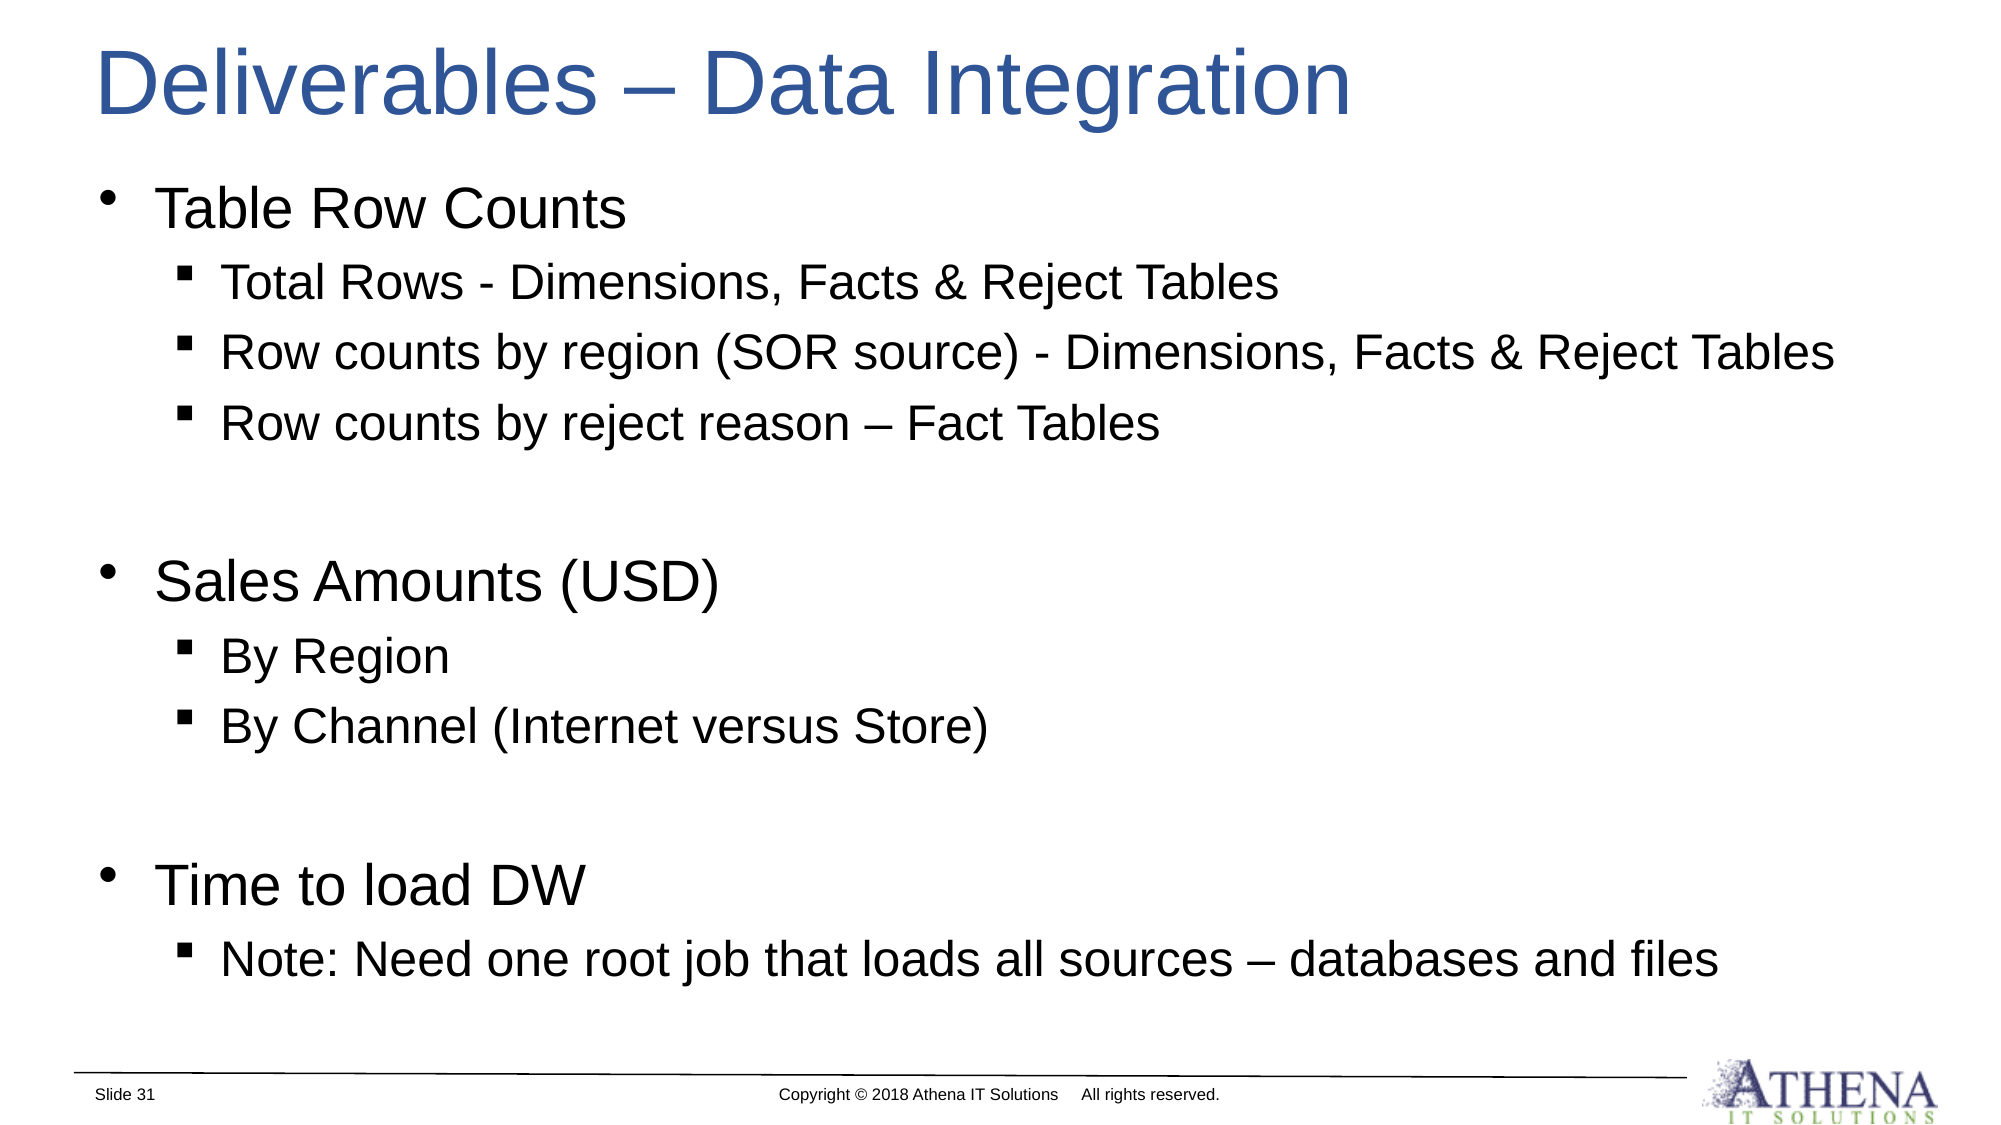

# Deliverables – Data Integration
Table Row Counts
Total Rows - Dimensions, Facts & Reject Tables
Row counts by region (SOR source) - Dimensions, Facts & Reject Tables
Row counts by reject reason – Fact Tables

Sales Amounts (USD)
By Region
By Channel (Internet versus Store)

Time to load DW
Note: Need one root job that loads all sources – databases and files

Slide 31
Copyright © 2018 Athena IT Solutions     All rights reserved.